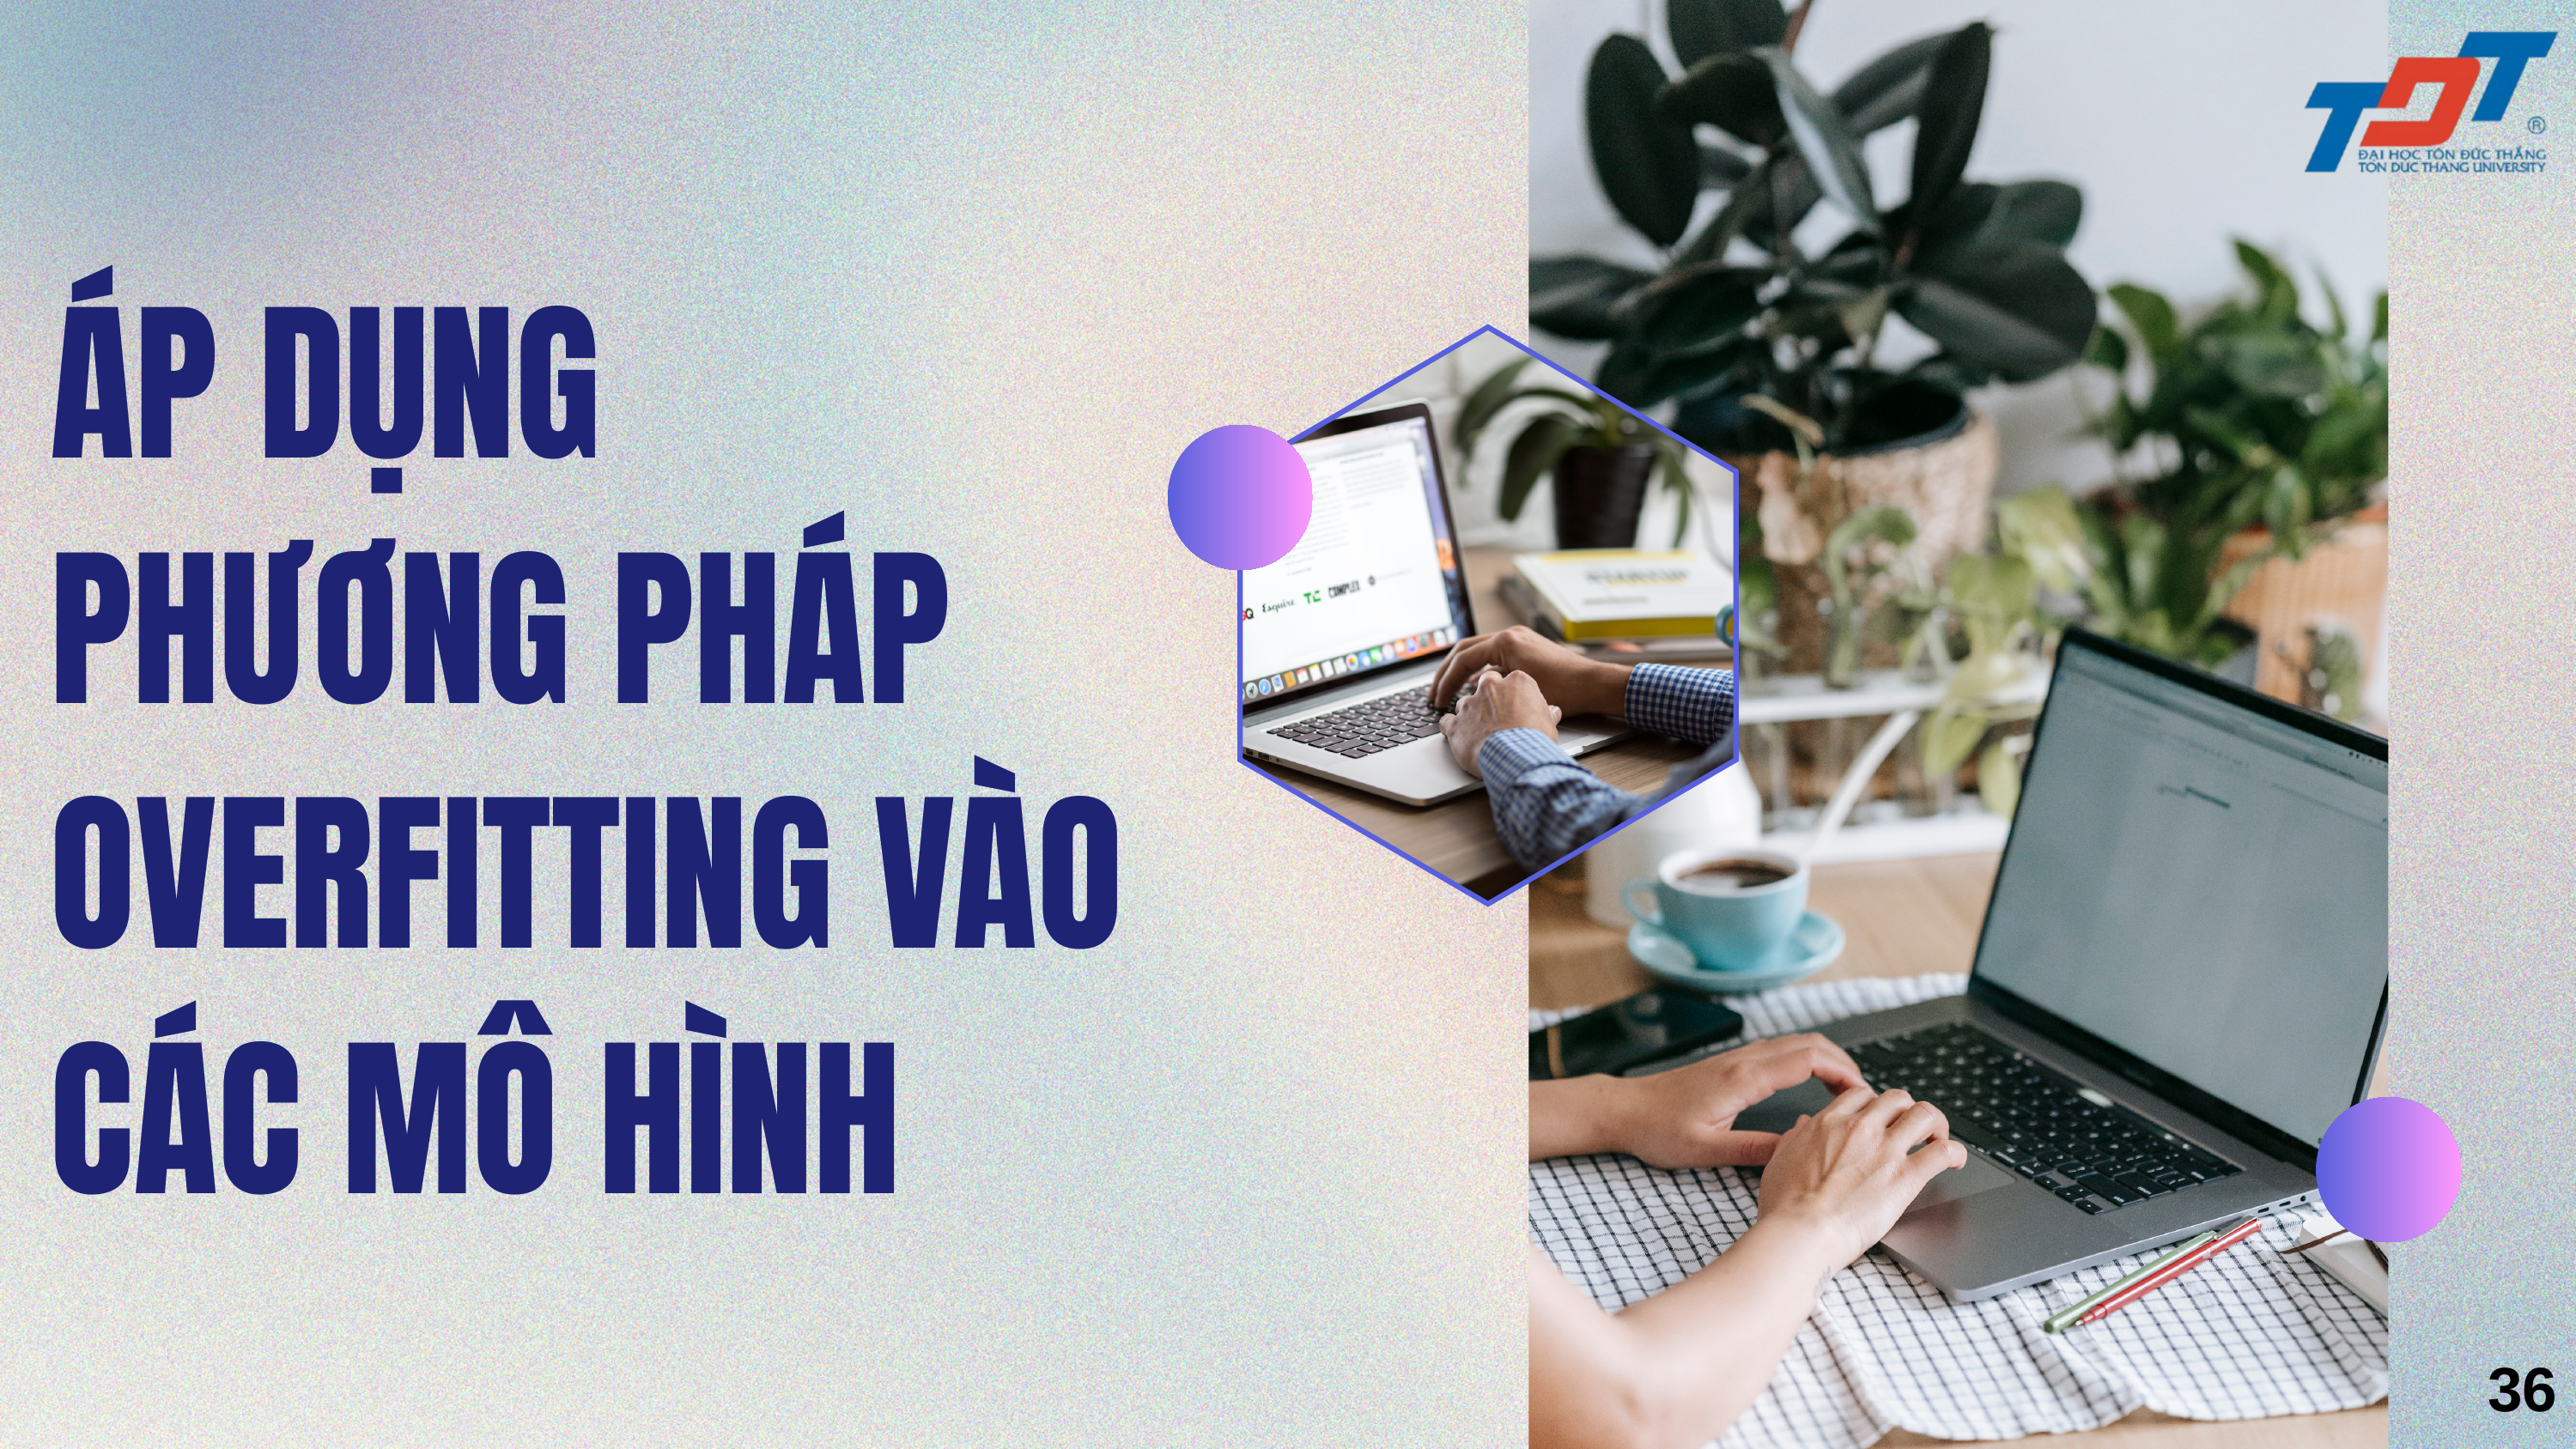

ÁP DỤNG PHƯƠNG PHÁP OVERFITTING VÀO CÁC MÔ HÌNH

36